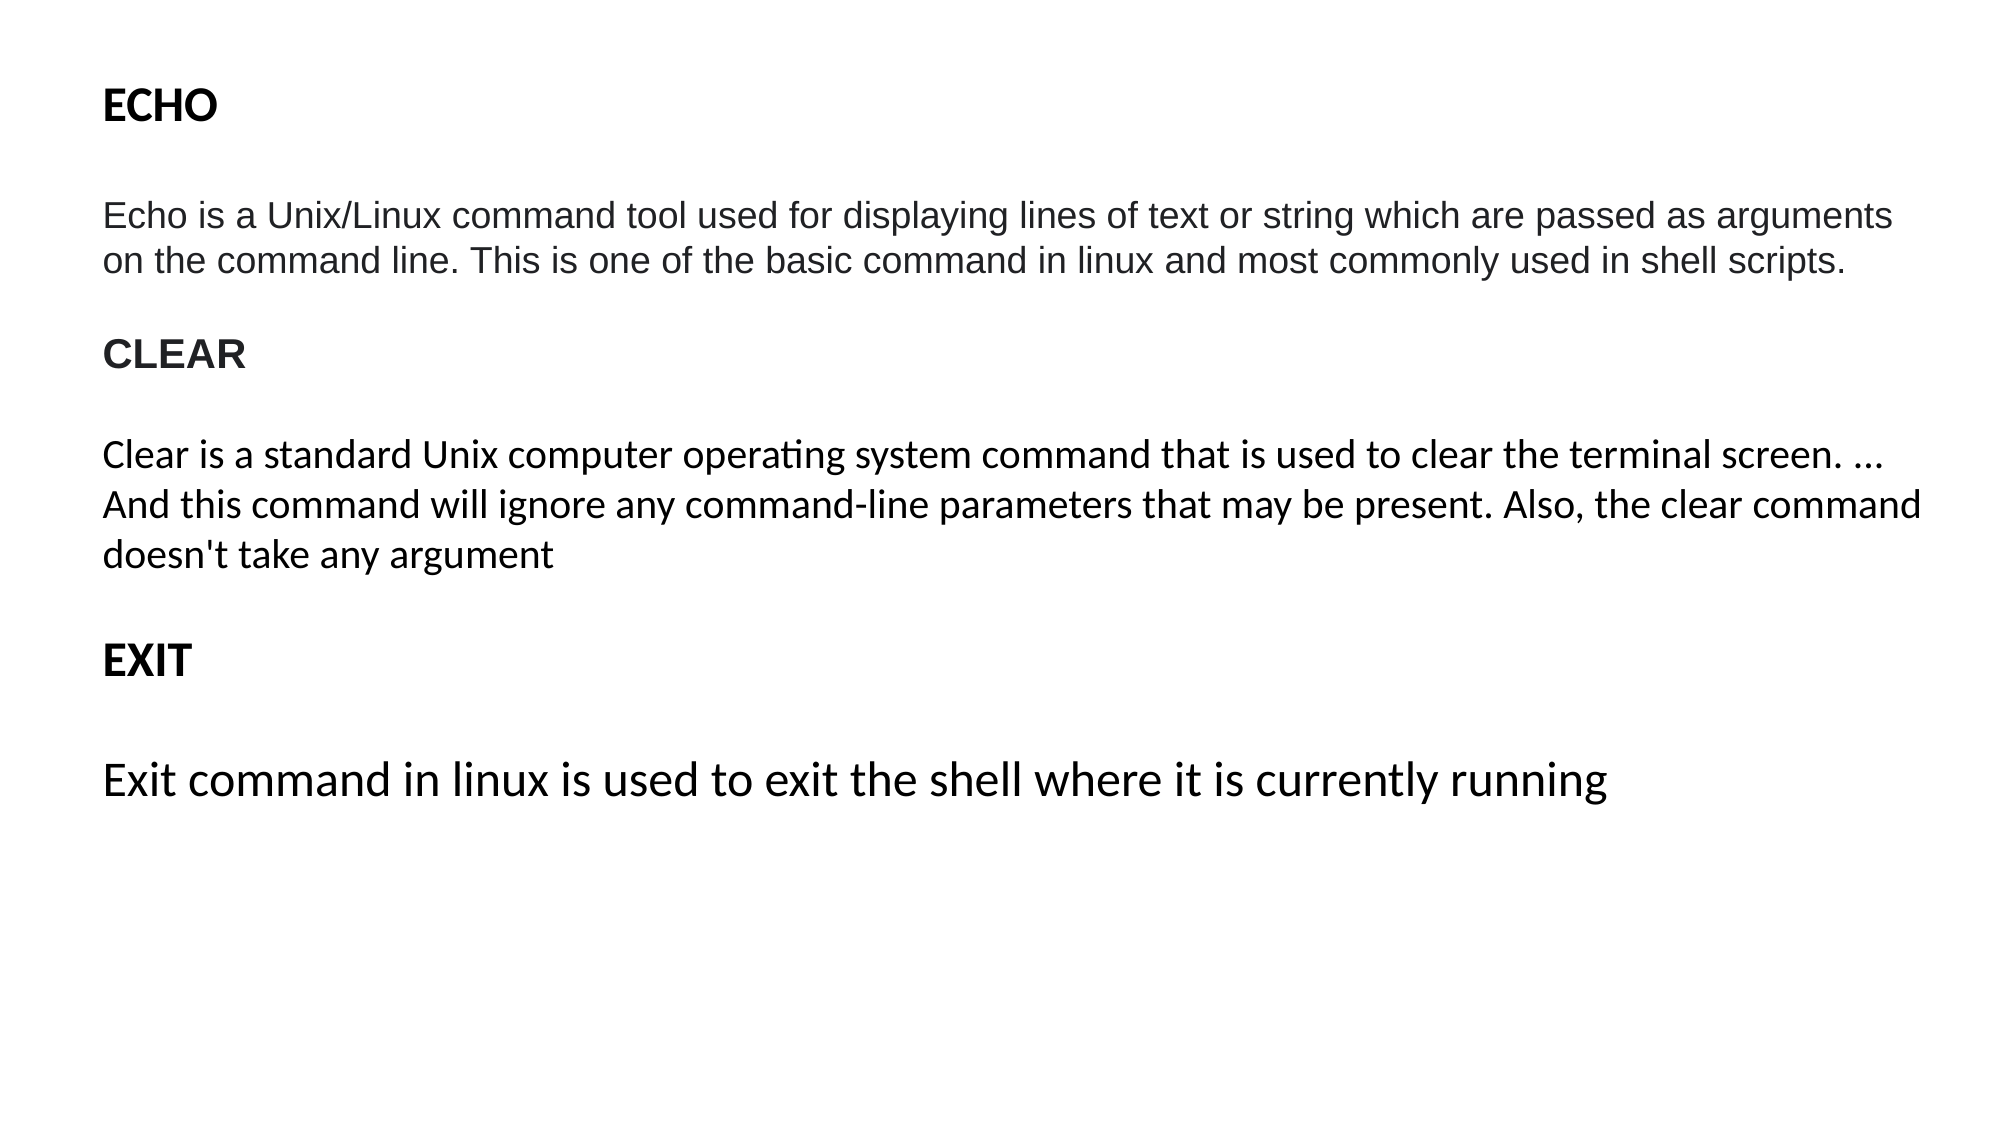

ECHO

Echo is a Unix/Linux command tool used for displaying lines of text or string which are passed as arguments on the command line. This is one of the basic command in linux and most commonly used in shell scripts.

CLEAR

Clear is a standard Unix computer operating system command that is used to clear the terminal screen. ... And this command will ignore any command-line parameters that may be present. Also, the clear command doesn't take any argument

EXIT

Exit command in linux is used to exit the shell where it is currently running